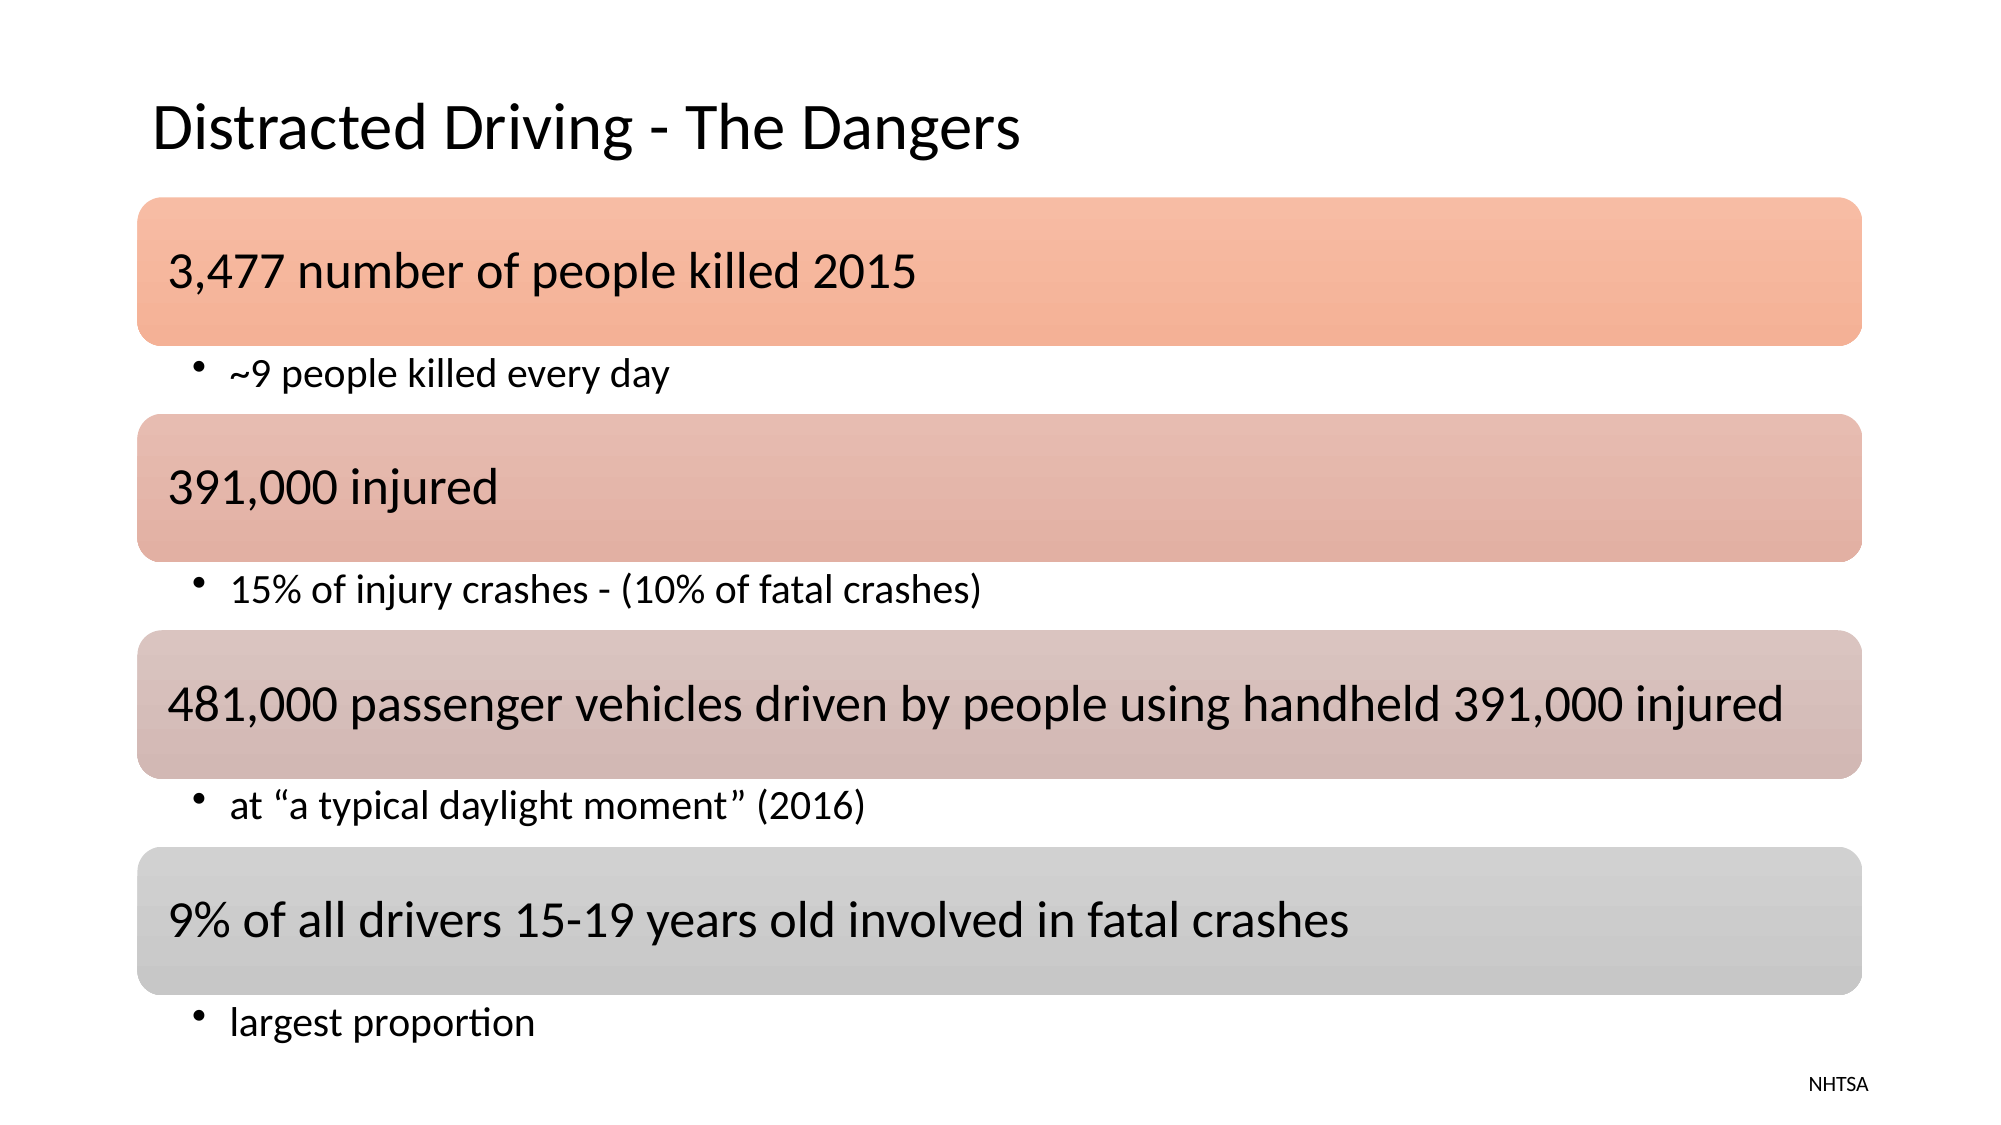

# Distracted Driving - The Dangers
3,477 number of people killed 2015
~9 people killed every day
391,000 injured
15% of injury crashes - (10% of fatal crashes)
481,000 passenger vehicles driven by people using handheld 391,000 injured
at “a typical daylight moment” (2016)
9% of all drivers 15-19 years old involved in fatal crashes
largest proportion
NHTSA